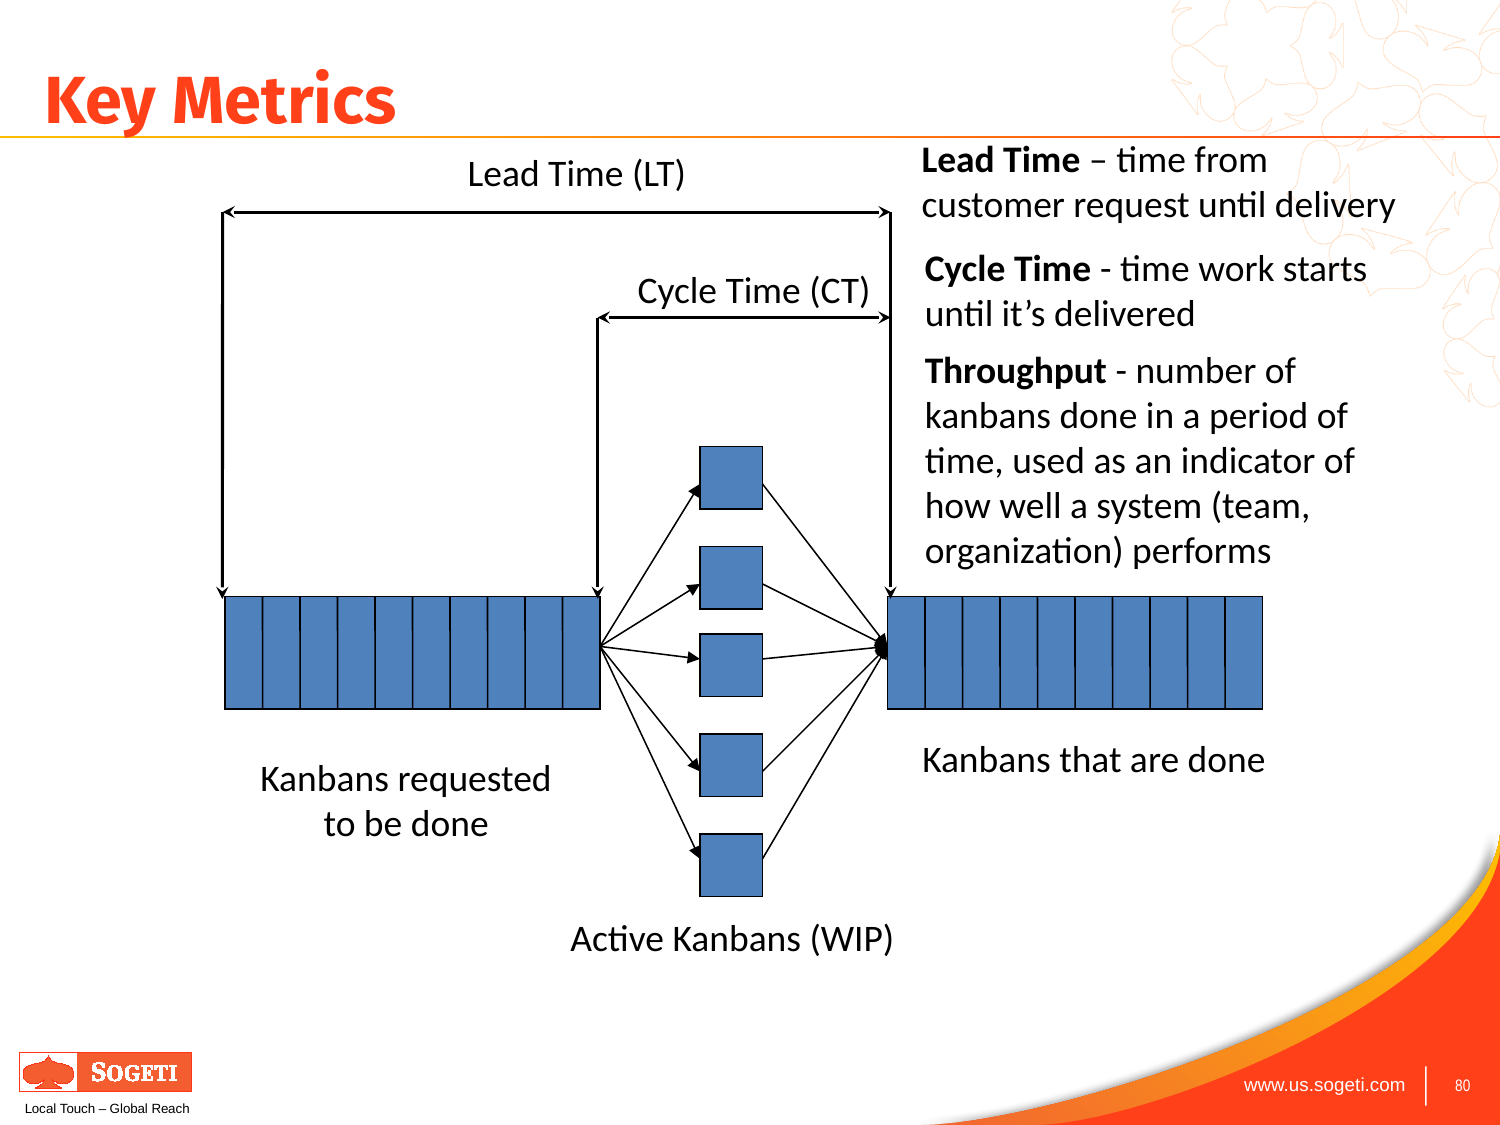

# Key Metrics
Lead Time – time from customer request until delivery
Lead Time (LT)
Cycle Time - time work starts until it’s delivered
Cycle Time (CT)
Throughput - number of kanbans done in a period of time, used as an indicator of how well a system (team, organization) performs

Kanbans that are done

Kanbans requested to be done

Active Kanbans (WIP)